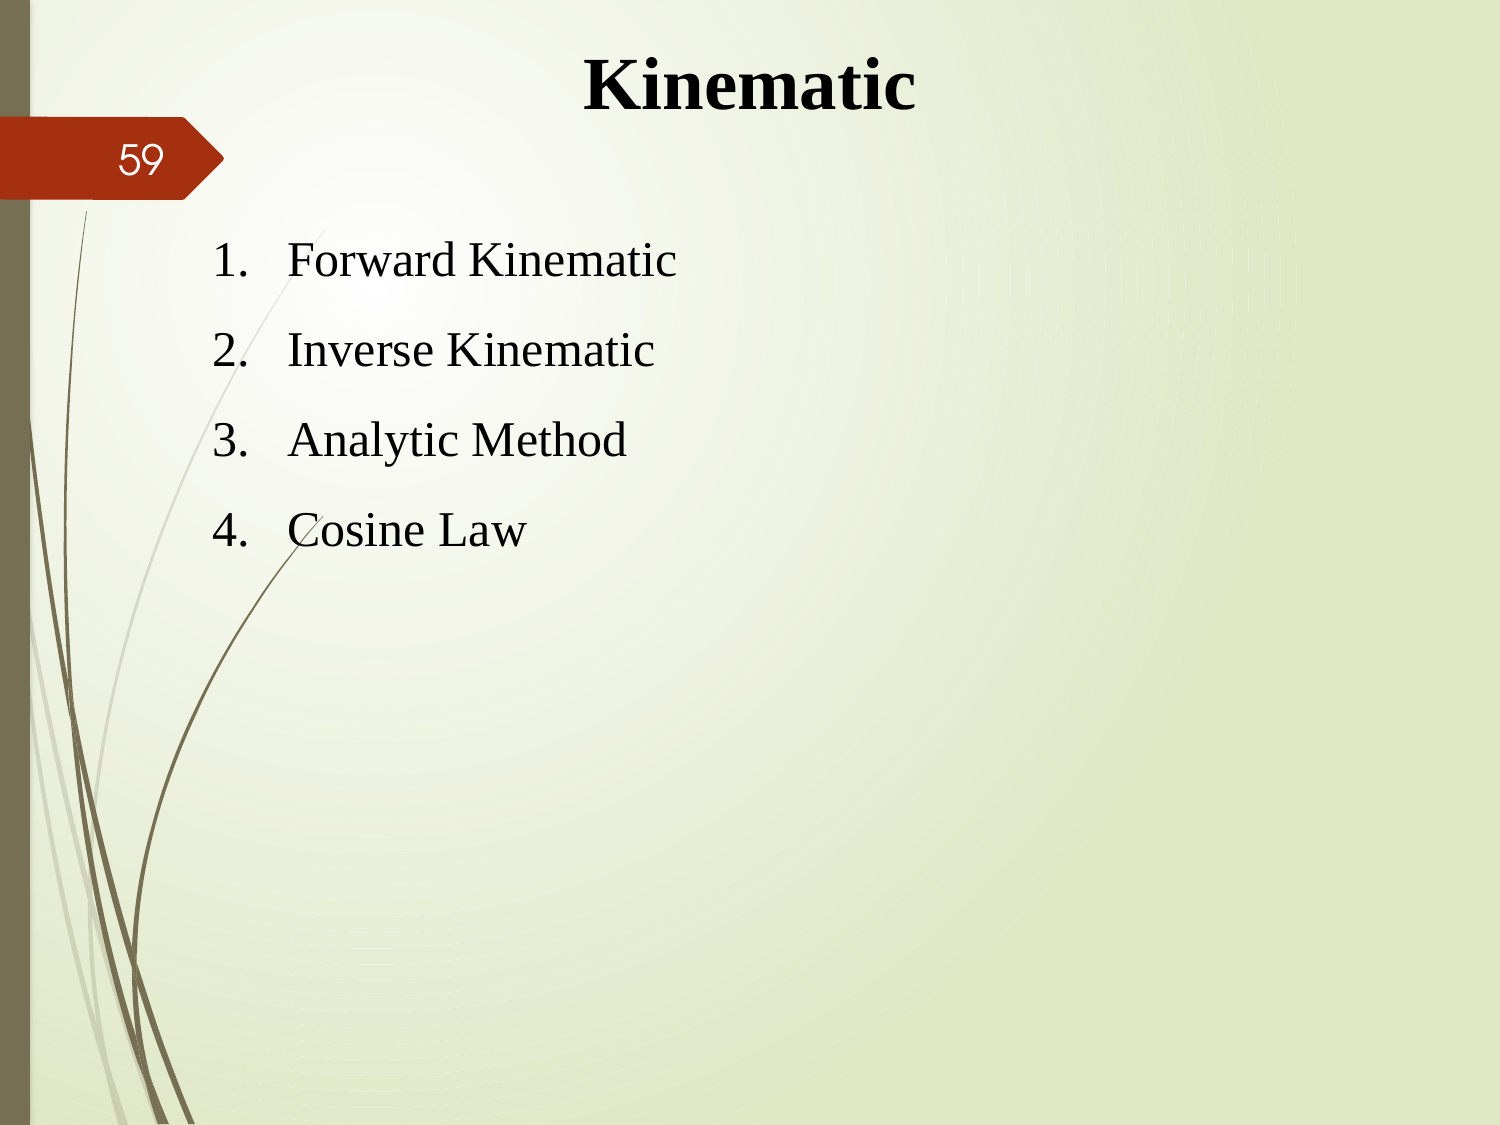

Kinematic

59
Forward Kinematic
Inverse Kinematic
Analytic Method
Cosine Law